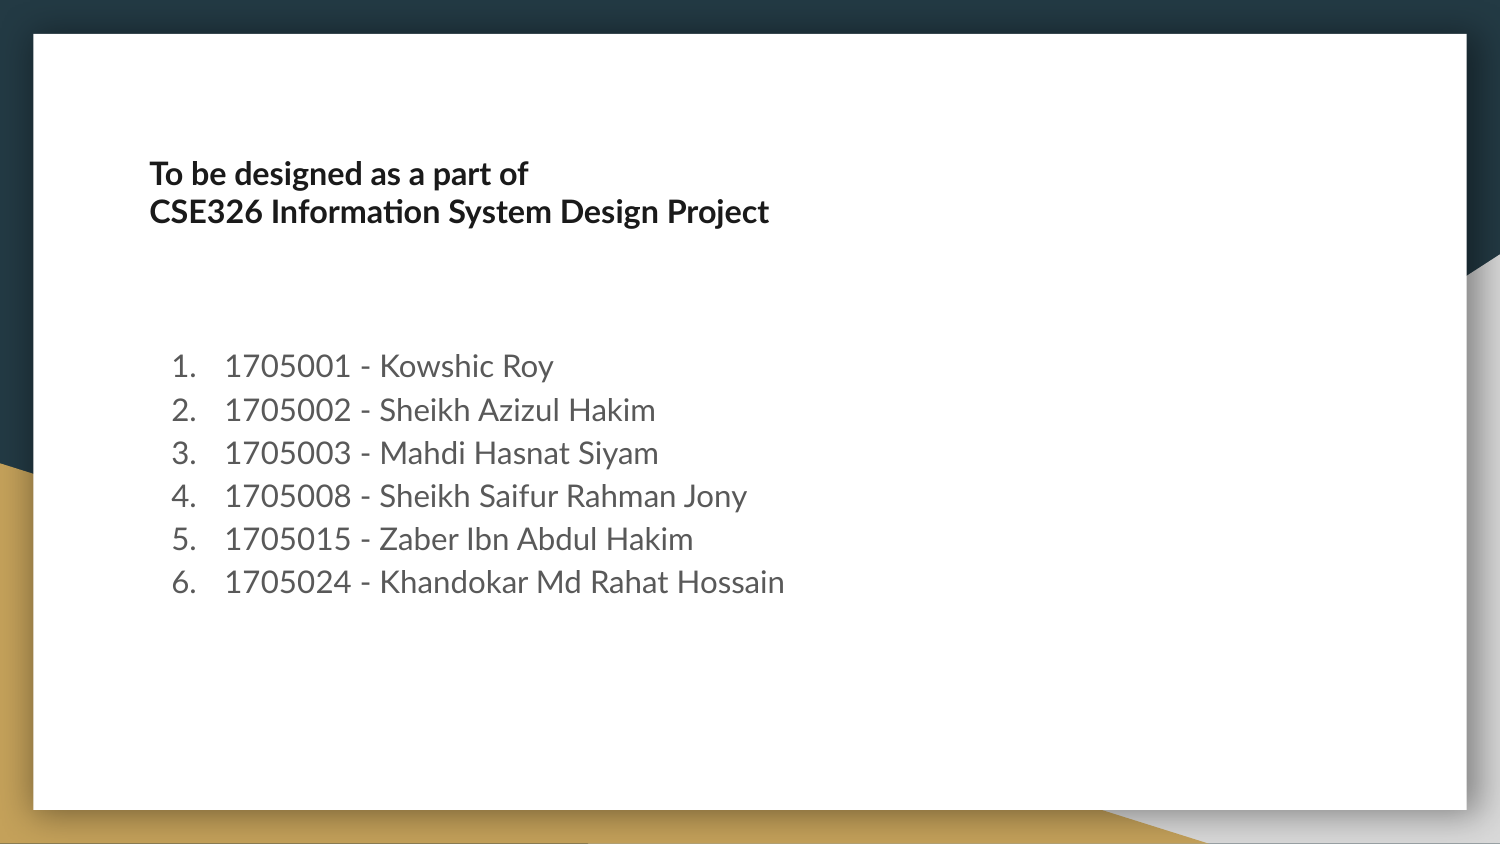

# To be designed as a part of
CSE326 Information System Design Project
1705001 - Kowshic Roy
1705002 - Sheikh Azizul Hakim
1705003 - Mahdi Hasnat Siyam
1705008 - Sheikh Saifur Rahman Jony
1705015 - Zaber Ibn Abdul Hakim
1705024 - Khandokar Md Rahat Hossain